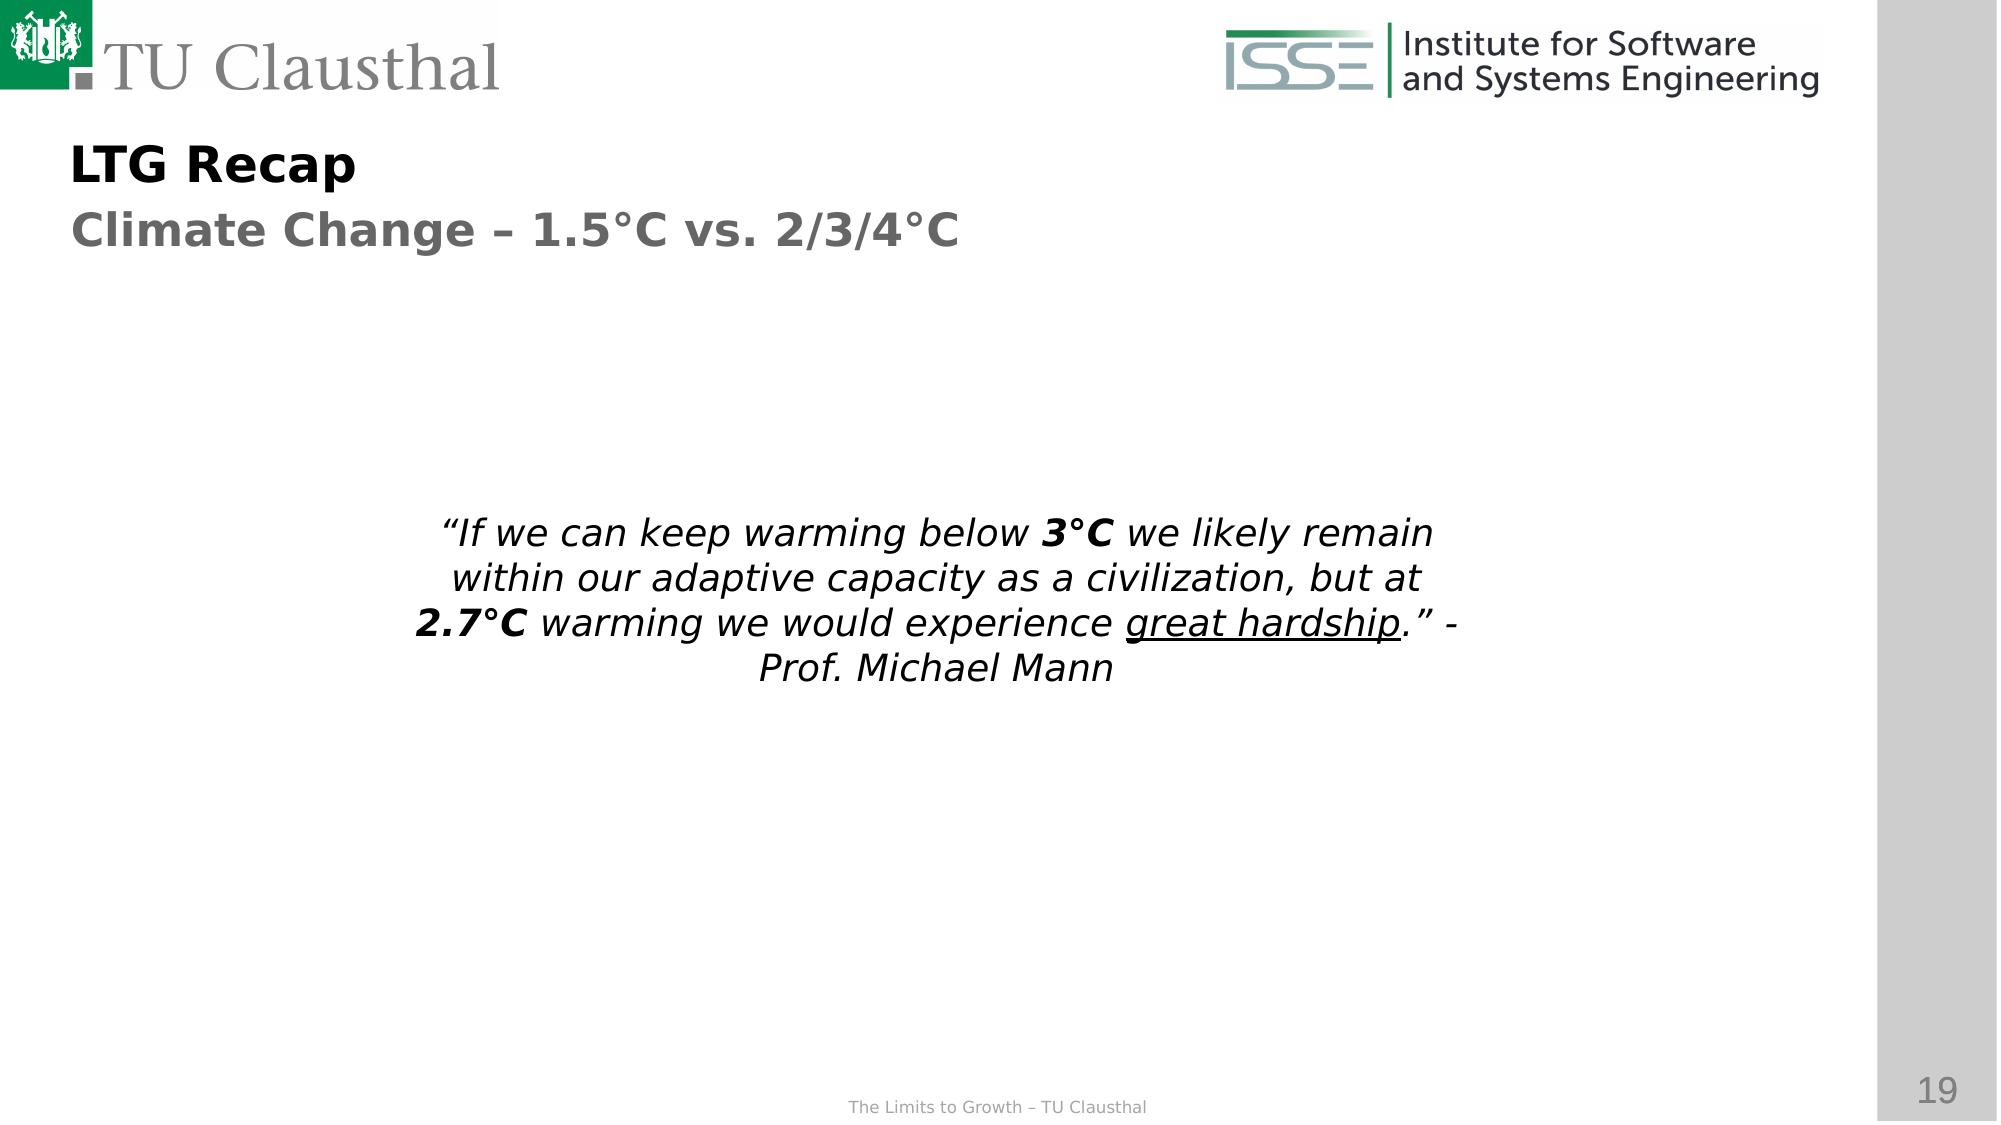

LTG Recap
Climate Change – 1.5°C vs. 2/3/4°C

“If we can keep warming below 3°C we likely remain within our adaptive capacity as a civilization, but at 2.7°C warming we would experience great hardship.” - Prof. Michael Mann